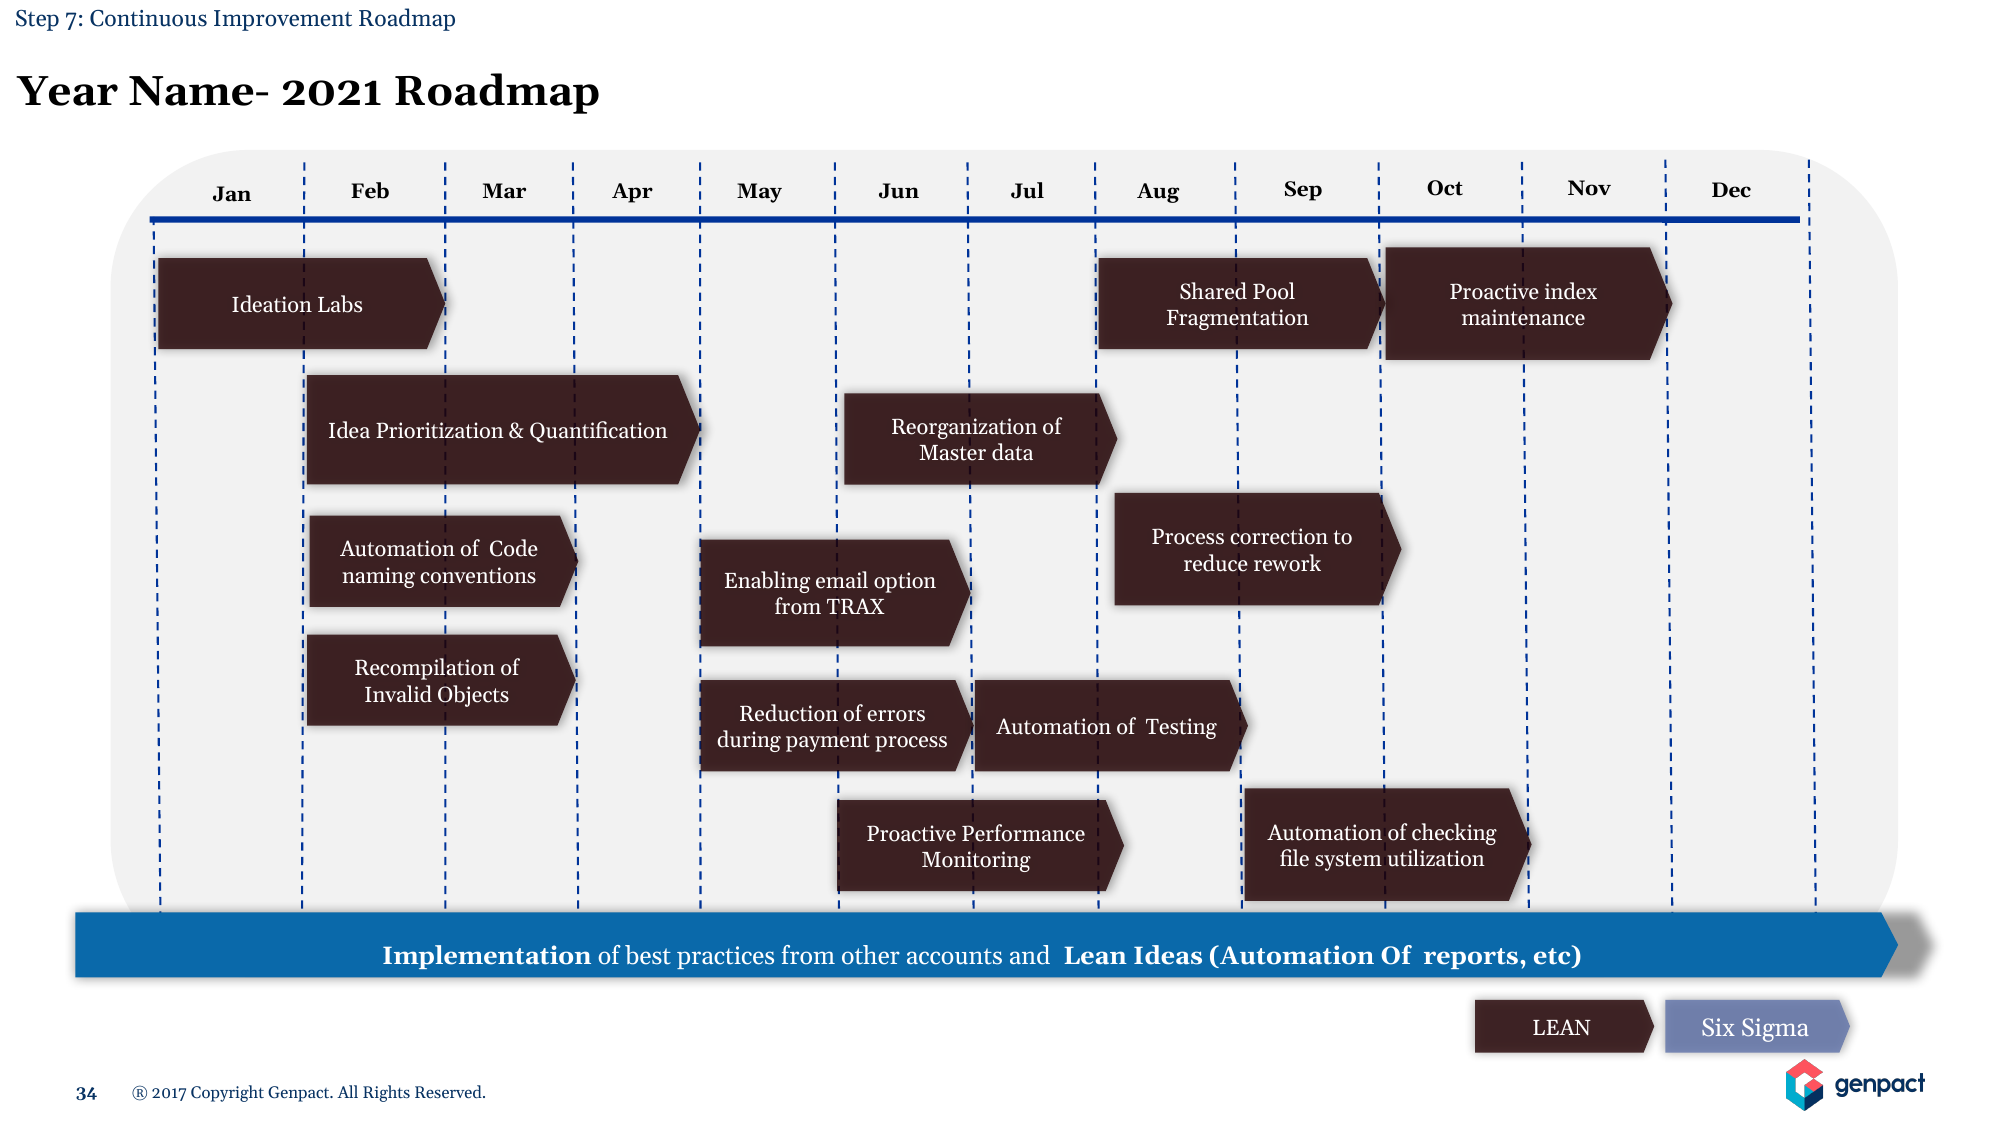

Step 7: Continuous Improvement Roadmap
BPMS Live ► Step 7 ► Continuous Improvement Opportunities ►
Year Name- 2021 Roadmap

Feb
Mar
Apr
May
Jun
Jul
Jan

Oct
Nov
Sep
Dec
Aug
Proactive index maintenance
Ideation Labs
Shared Pool Fragmentation
Idea Prioritization & Quantification
Reorganization of Master data
Process correction to reduce rework
Automation of  Code naming conventions
Enabling email option from TRAX
Recompilation of Invalid Objects
Reduction of errors during payment process
Automation of  Testing
Automation of checking file system utilization
Proactive Performance Monitoring
LEAN
Implementation of best practices from other accounts and  Lean Ideas (Automation Of  reports, etc)
Six Sigma